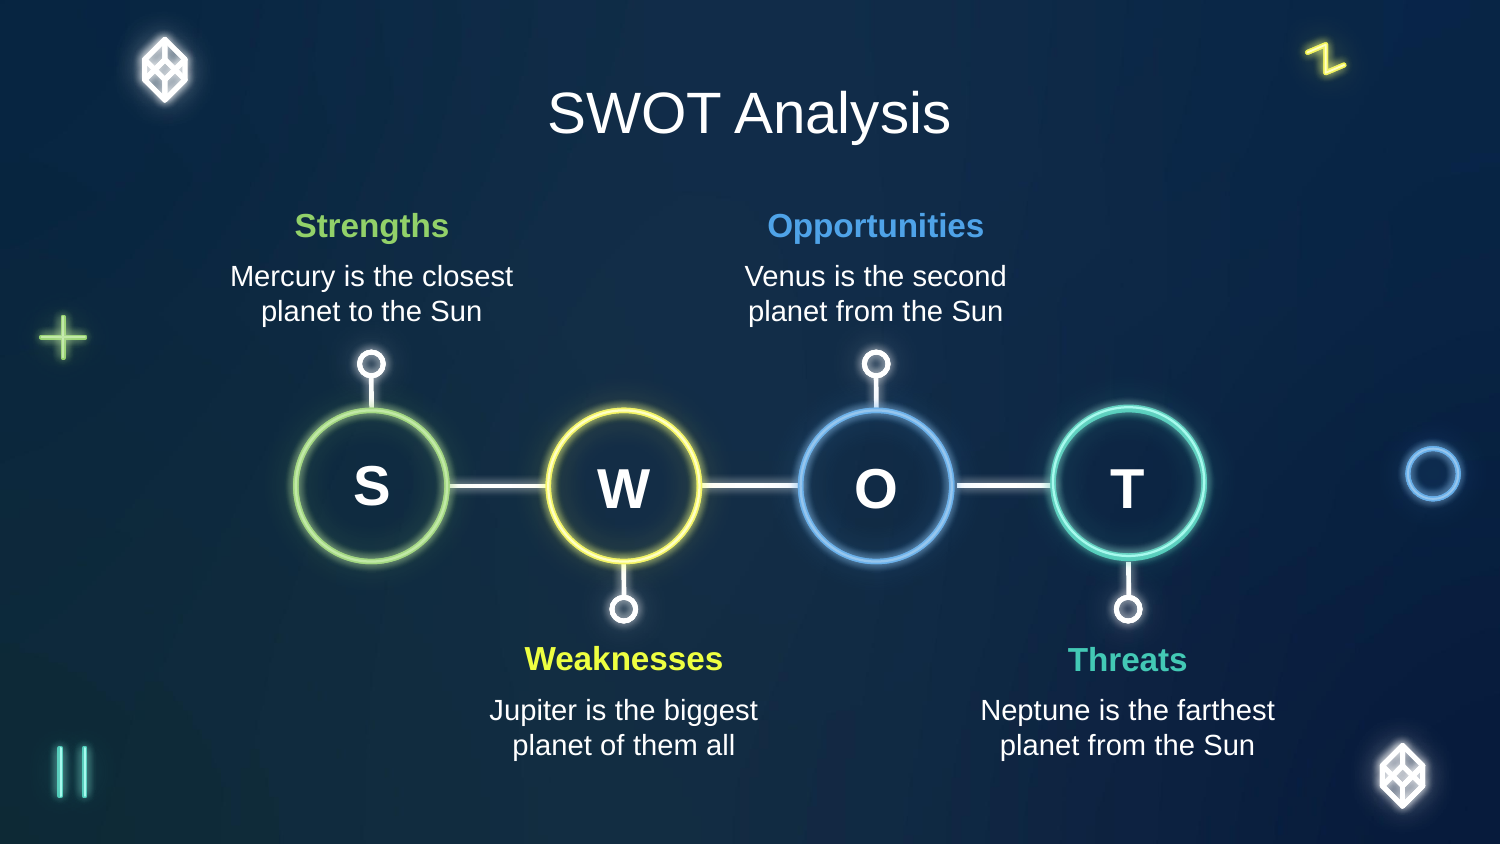

# SWOT Analysis
Opportunities
Strengths
Mercury is the closest planet to the Sun
Venus is the second planet from the Sun

S
W
O
T
Weaknesses
Threats
Jupiter is the biggest planet of them all
Neptune is the farthest planet from the Sun